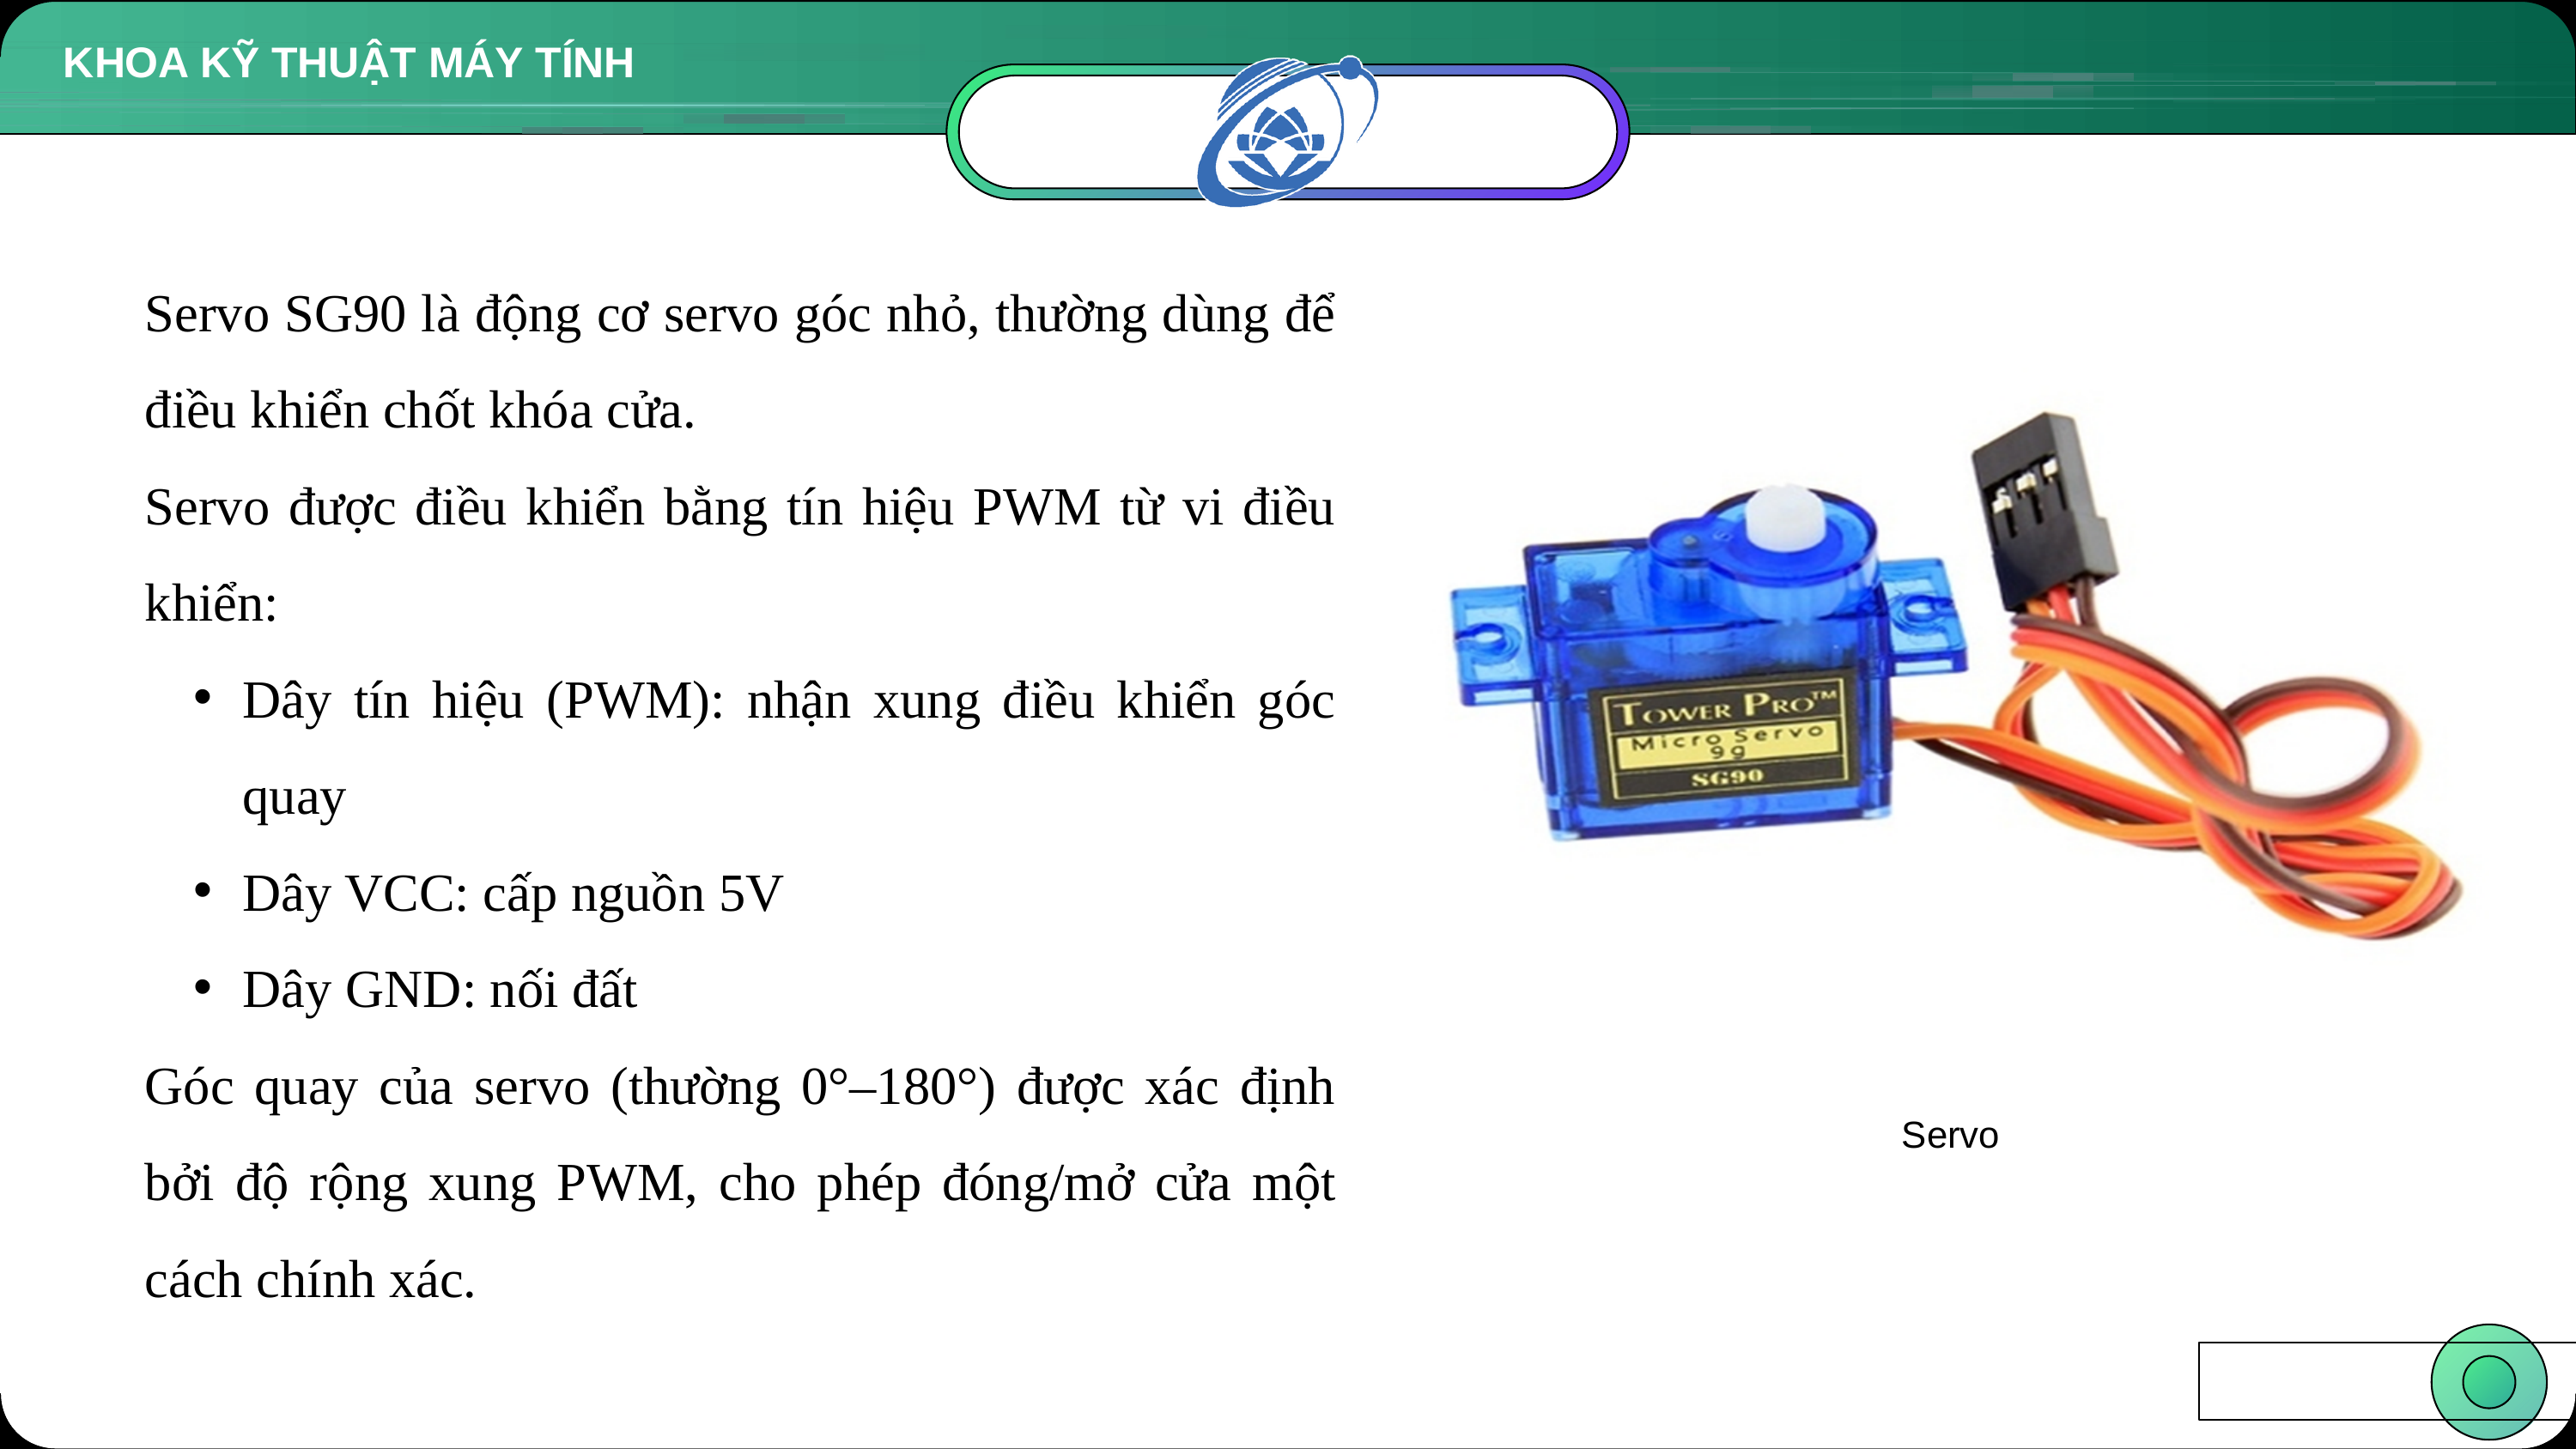

www.9slide.vn

KHOA KỸ THUẬT MÁY TÍNH

Servo SG90 là động cơ servo góc nhỏ, thường dùng để điều khiển chốt khóa cửa.
Servo được điều khiển bằng tín hiệu PWM từ vi điều khiển:
Dây tín hiệu (PWM): nhận xung điều khiển góc quay
Dây VCC: cấp nguồn 5V
Dây GND: nối đất
Góc quay của servo (thường 0°–180°) được xác định bởi độ rộng xung PWM, cho phép đóng/mở cửa một cách chính xác.

Servo

‹#›